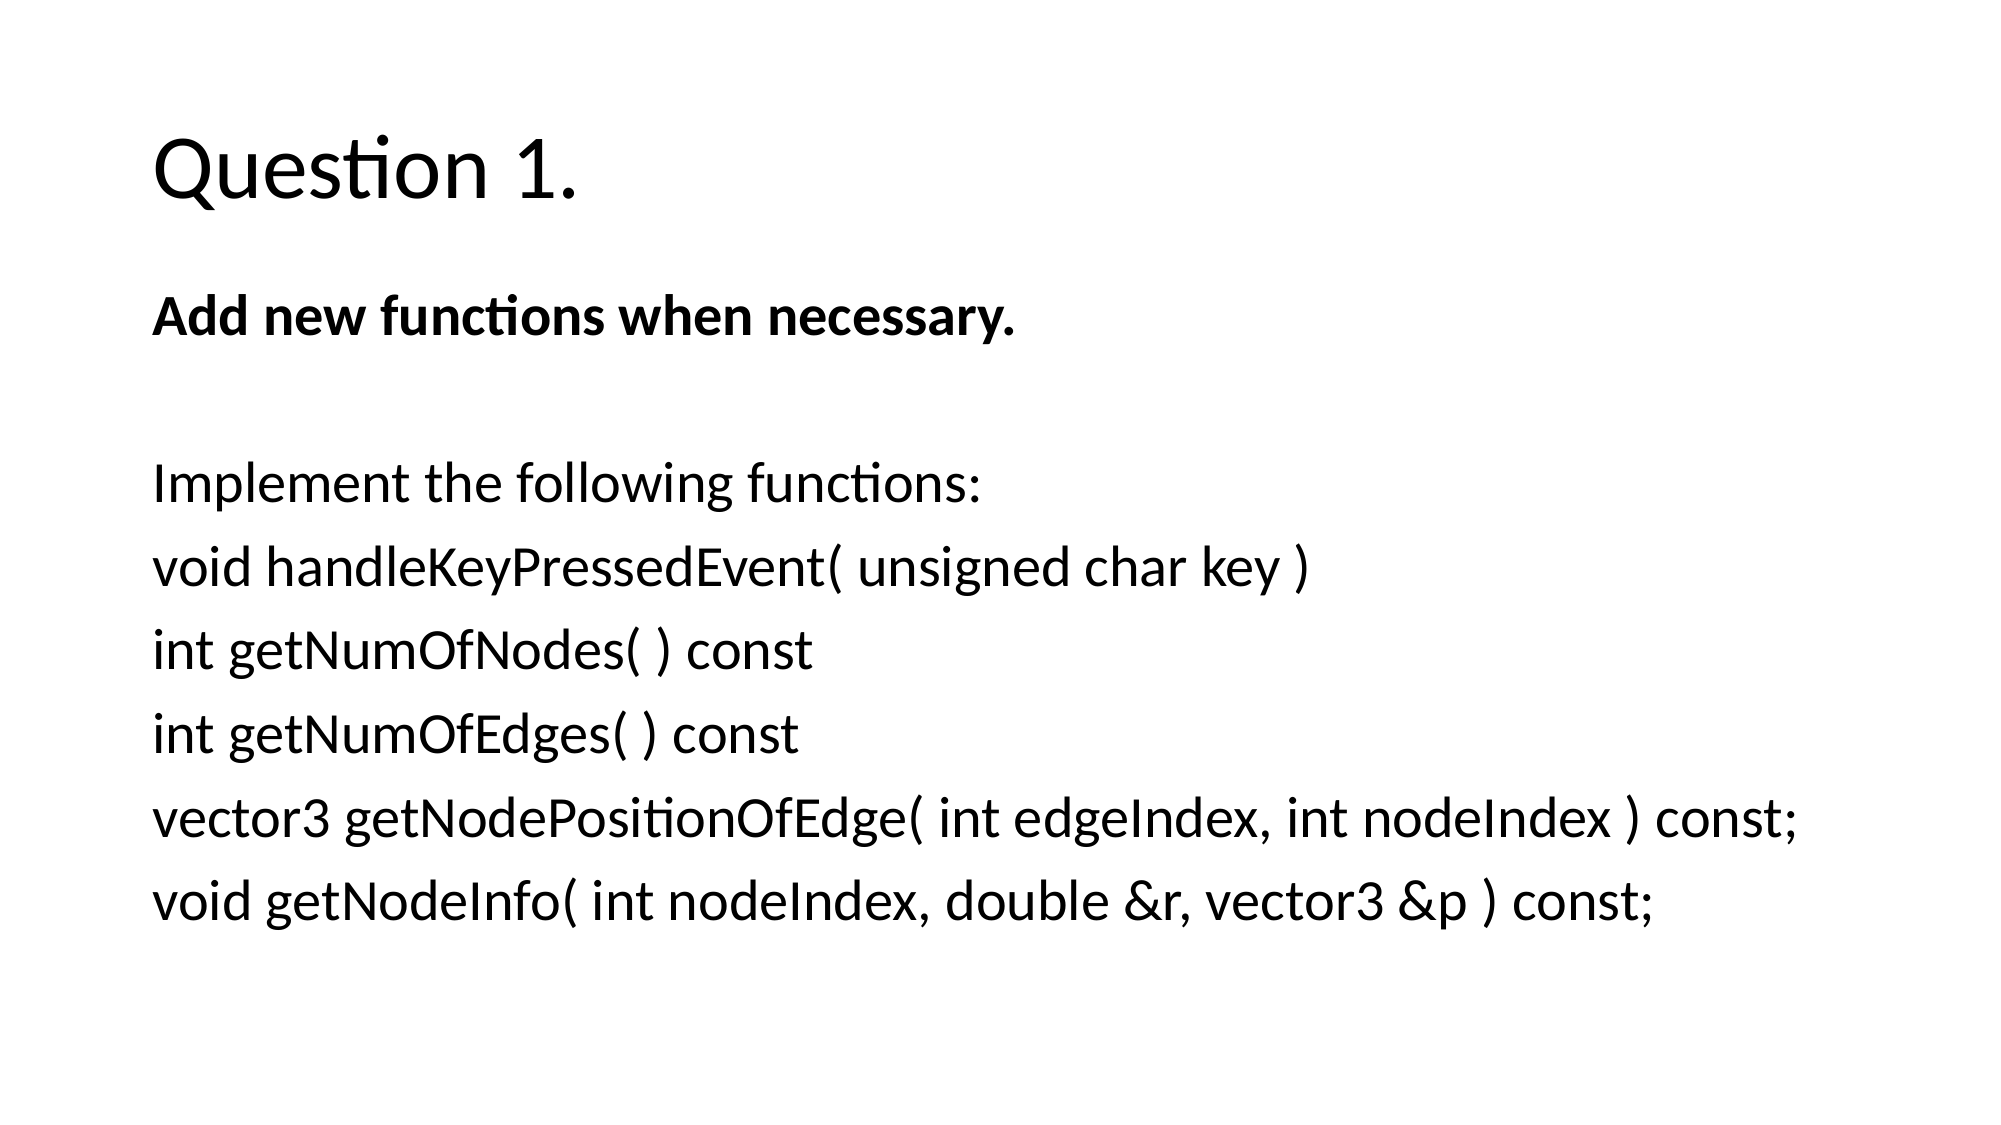

# Question 1.
Add new functions when necessary.

Implement the following functions:
void handleKeyPressedEvent( unsigned char key )
int getNumOfNodes( ) const
int getNumOfEdges( ) const
vector3 getNodePositionOfEdge( int edgeIndex, int nodeIndex ) const;
void getNodeInfo( int nodeIndex, double &r, vector3 &p ) const;